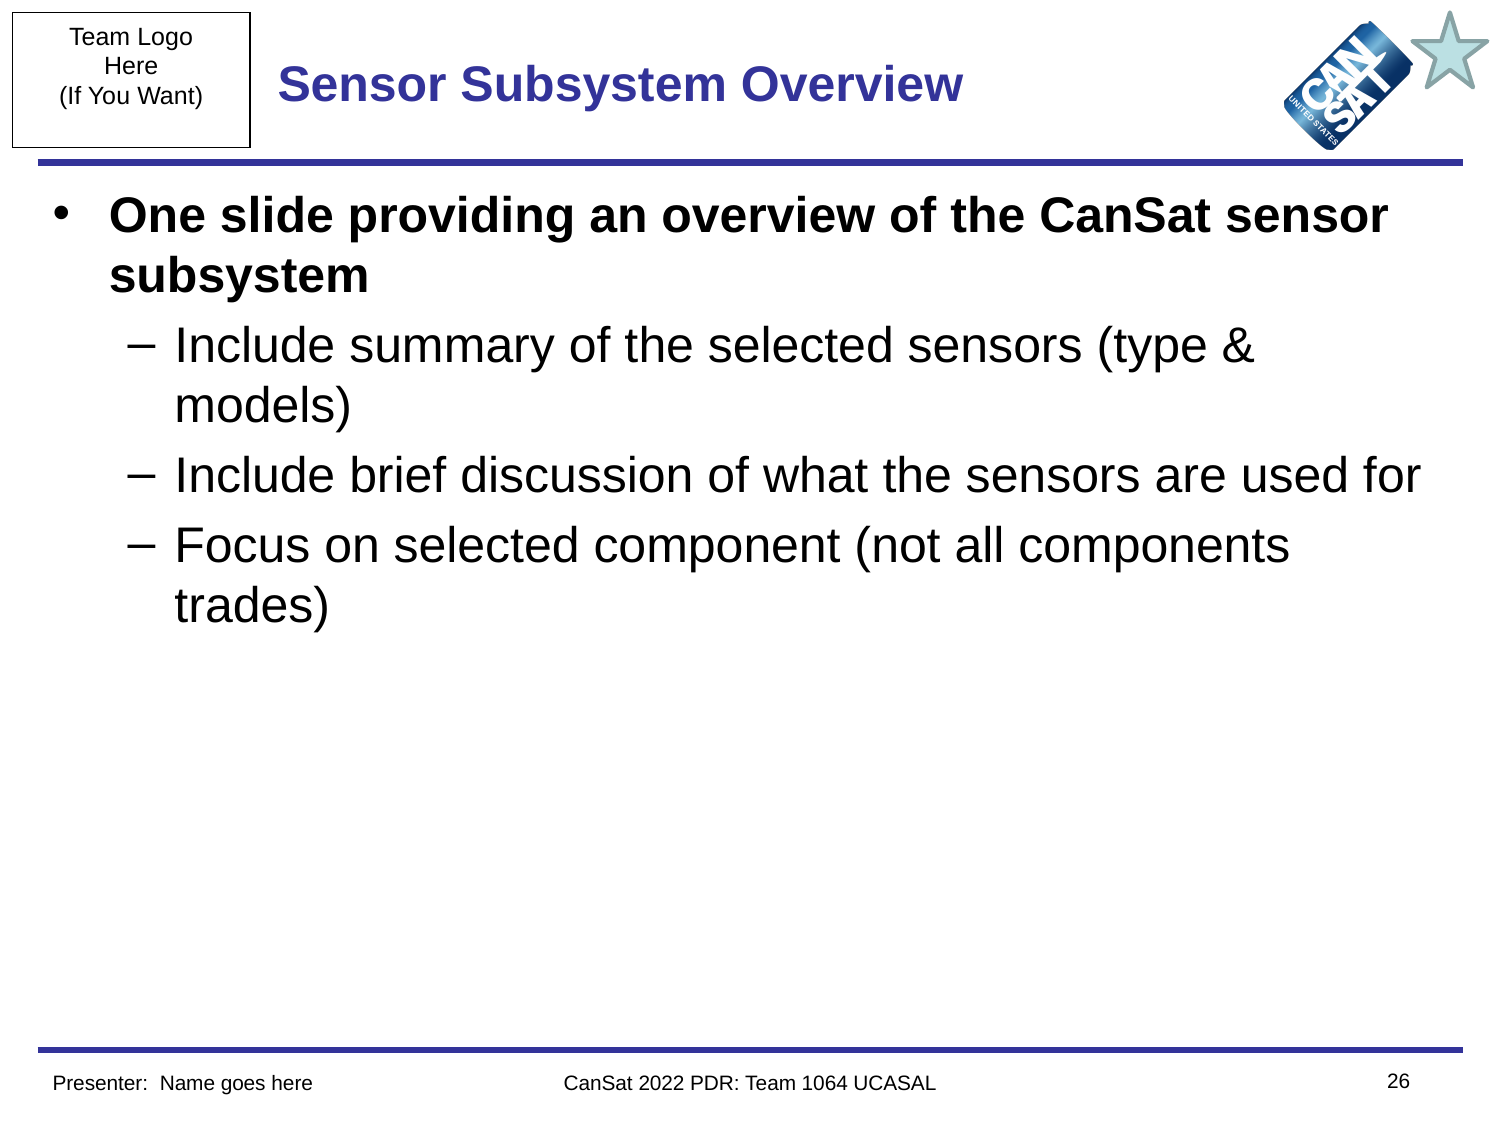

# Sensor Subsystem Overview

One slide providing an overview of the CanSat sensor subsystem
Include summary of the selected sensors (type & models)
Include brief discussion of what the sensors are used for
Focus on selected component (not all components trades)

26
Presenter:  Name goes here
CanSat 2022 PDR: Team 1064 UCASAL